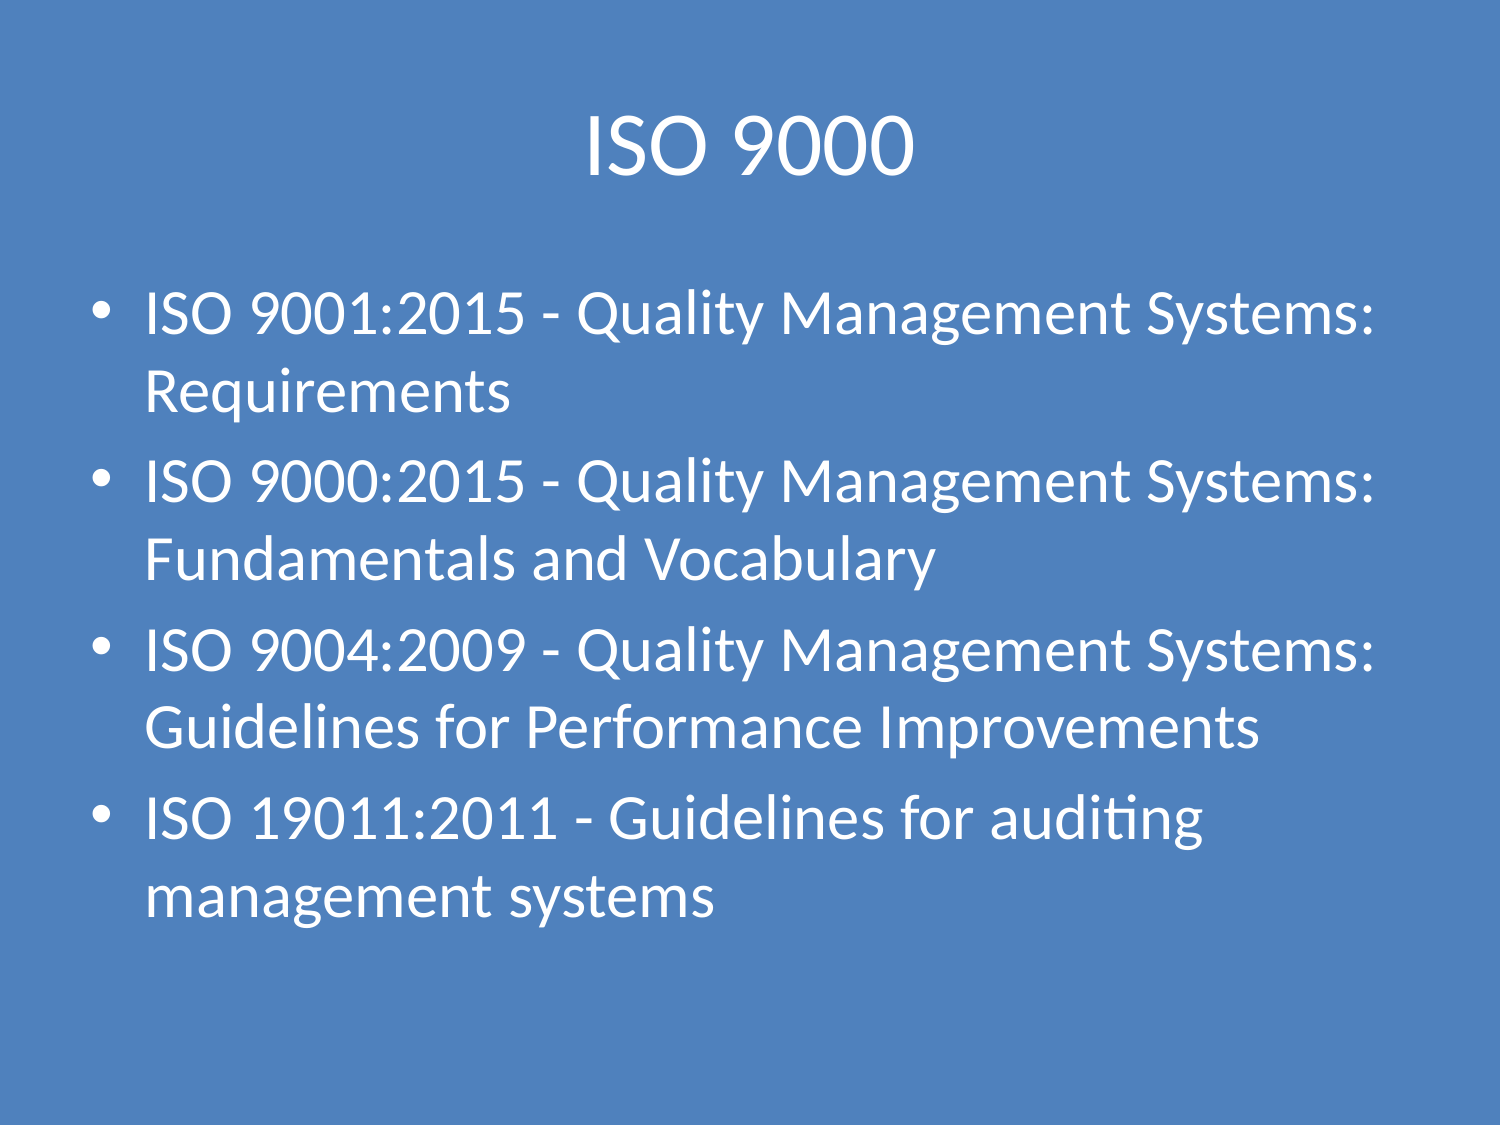

# ISO 9000
ISO 9001:2015 - Quality Management Systems: Requirements
ISO 9000:2015 - Quality Management Systems: Fundamentals and Vocabulary
ISO 9004:2009 - Quality Management Systems: Guidelines for Performance Improvements
ISO 19011:2011 - Guidelines for auditing management systems